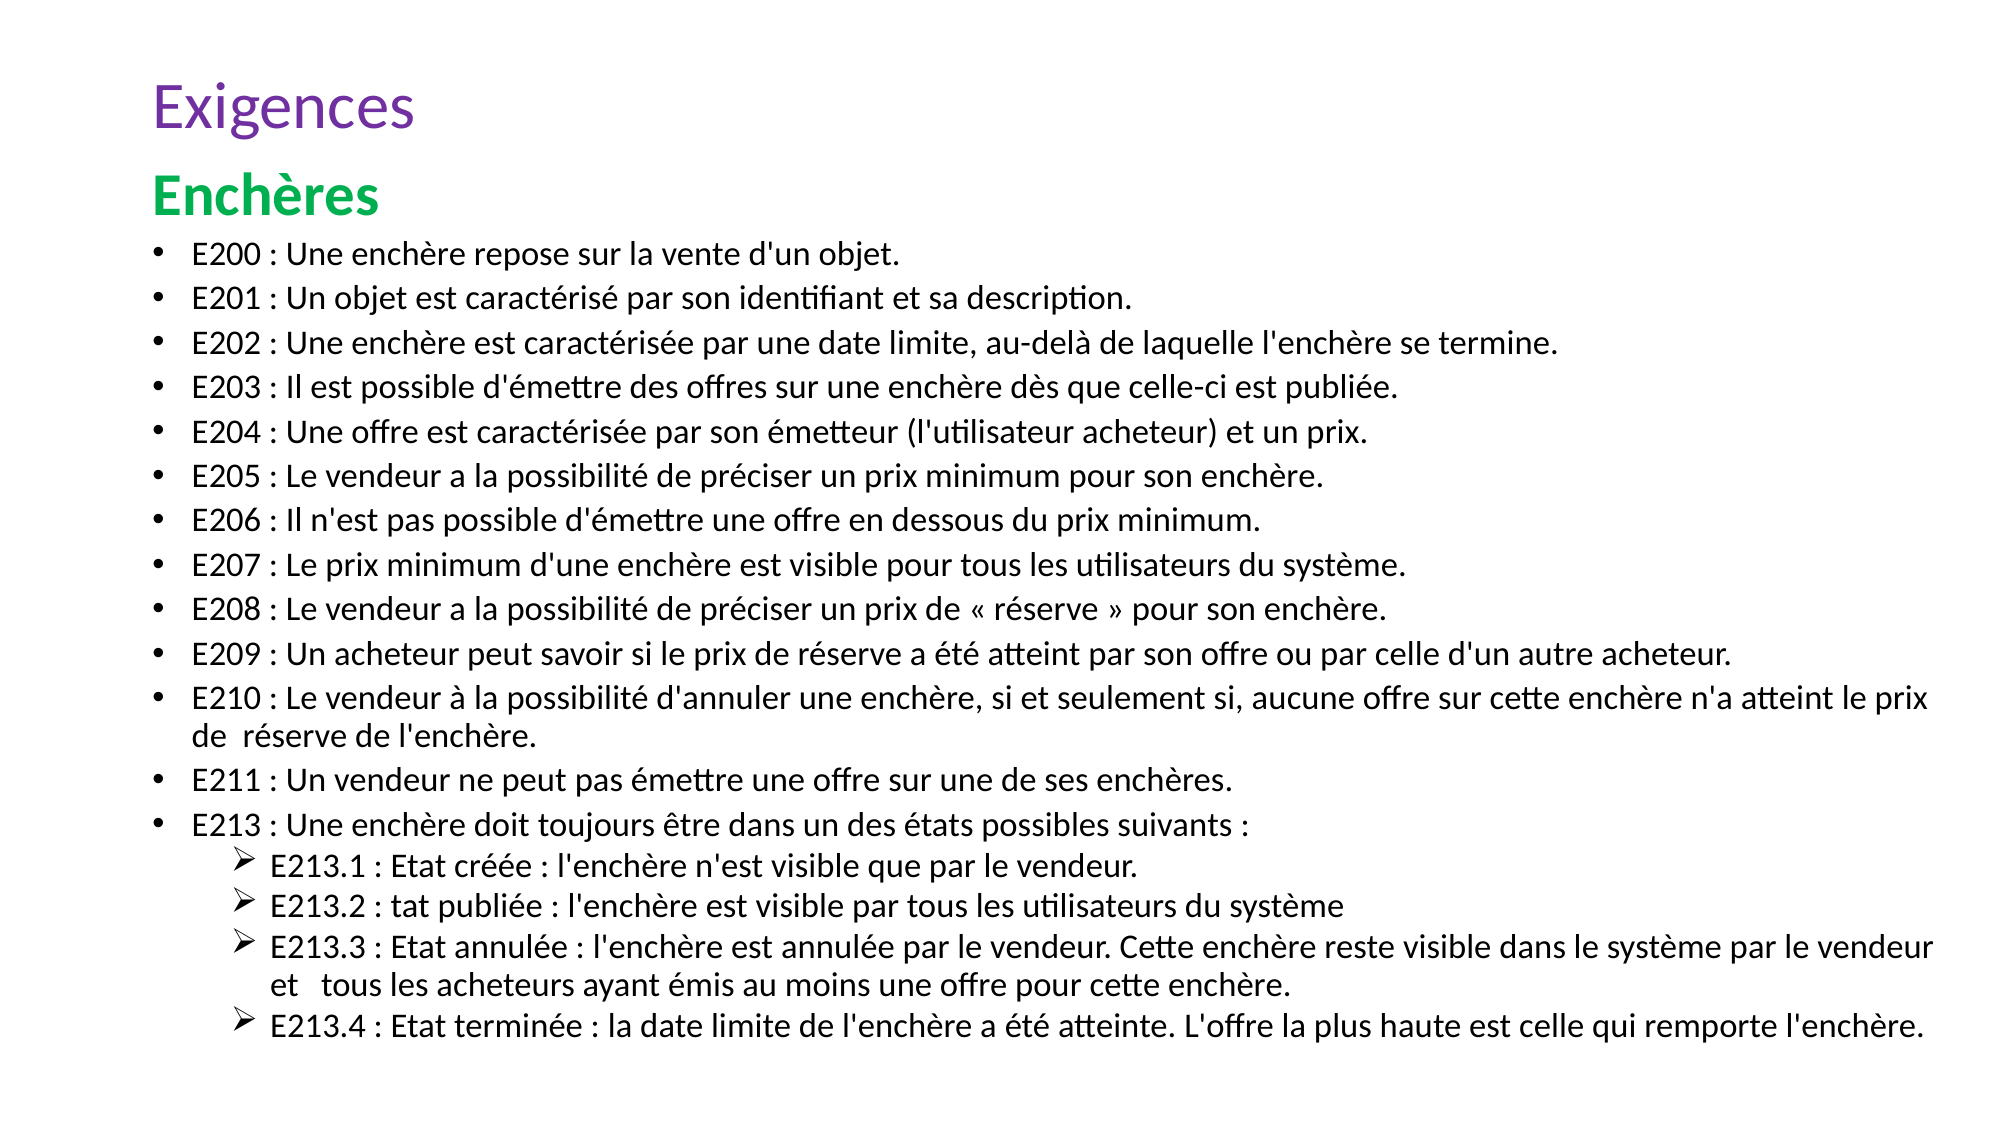

# Exigences
Enchères
E200 : Une enchère repose sur la vente d'un objet.
E201 : Un objet est caractérisé par son identifiant et sa description.
E202 : Une enchère est caractérisée par une date limite, au-delà de laquelle l'enchère se termine.
E203 : Il est possible d'émettre des offres sur une enchère dès que celle-ci est publiée.
E204 : Une offre est caractérisée par son émetteur (l'utilisateur acheteur) et un prix.
E205 : Le vendeur a la possibilité de préciser un prix minimum pour son enchère.
E206 : Il n'est pas possible d'émettre une offre en dessous du prix minimum.
E207 : Le prix minimum d'une enchère est visible pour tous les utilisateurs du système.
E208 : Le vendeur a la possibilité de préciser un prix de « réserve » pour son enchère.
E209 : Un acheteur peut savoir si le prix de réserve a été atteint par son offre ou par celle d'un autre acheteur.
E210 : Le vendeur à la possibilité d'annuler une enchère, si et seulement si, aucune offre sur cette enchère n'a atteint le prix de 	réserve de l'enchère.
E211 : Un vendeur ne peut pas émettre une offre sur une de ses enchères.
E213 : Une enchère doit toujours être dans un des états possibles suivants :
E213.1 : Etat créée : l'enchère n'est visible que par le vendeur.
E213.2 : tat publiée : l'enchère est visible par tous les utilisateurs du système
E213.3 : Etat annulée : l'enchère est annulée par le vendeur. Cette enchère reste visible dans le système par le vendeur et 	tous les acheteurs ayant émis au moins une offre pour cette enchère.
E213.4 : Etat terminée : la date limite de l'enchère a été atteinte. L'offre la plus haute est celle qui remporte l'enchère.